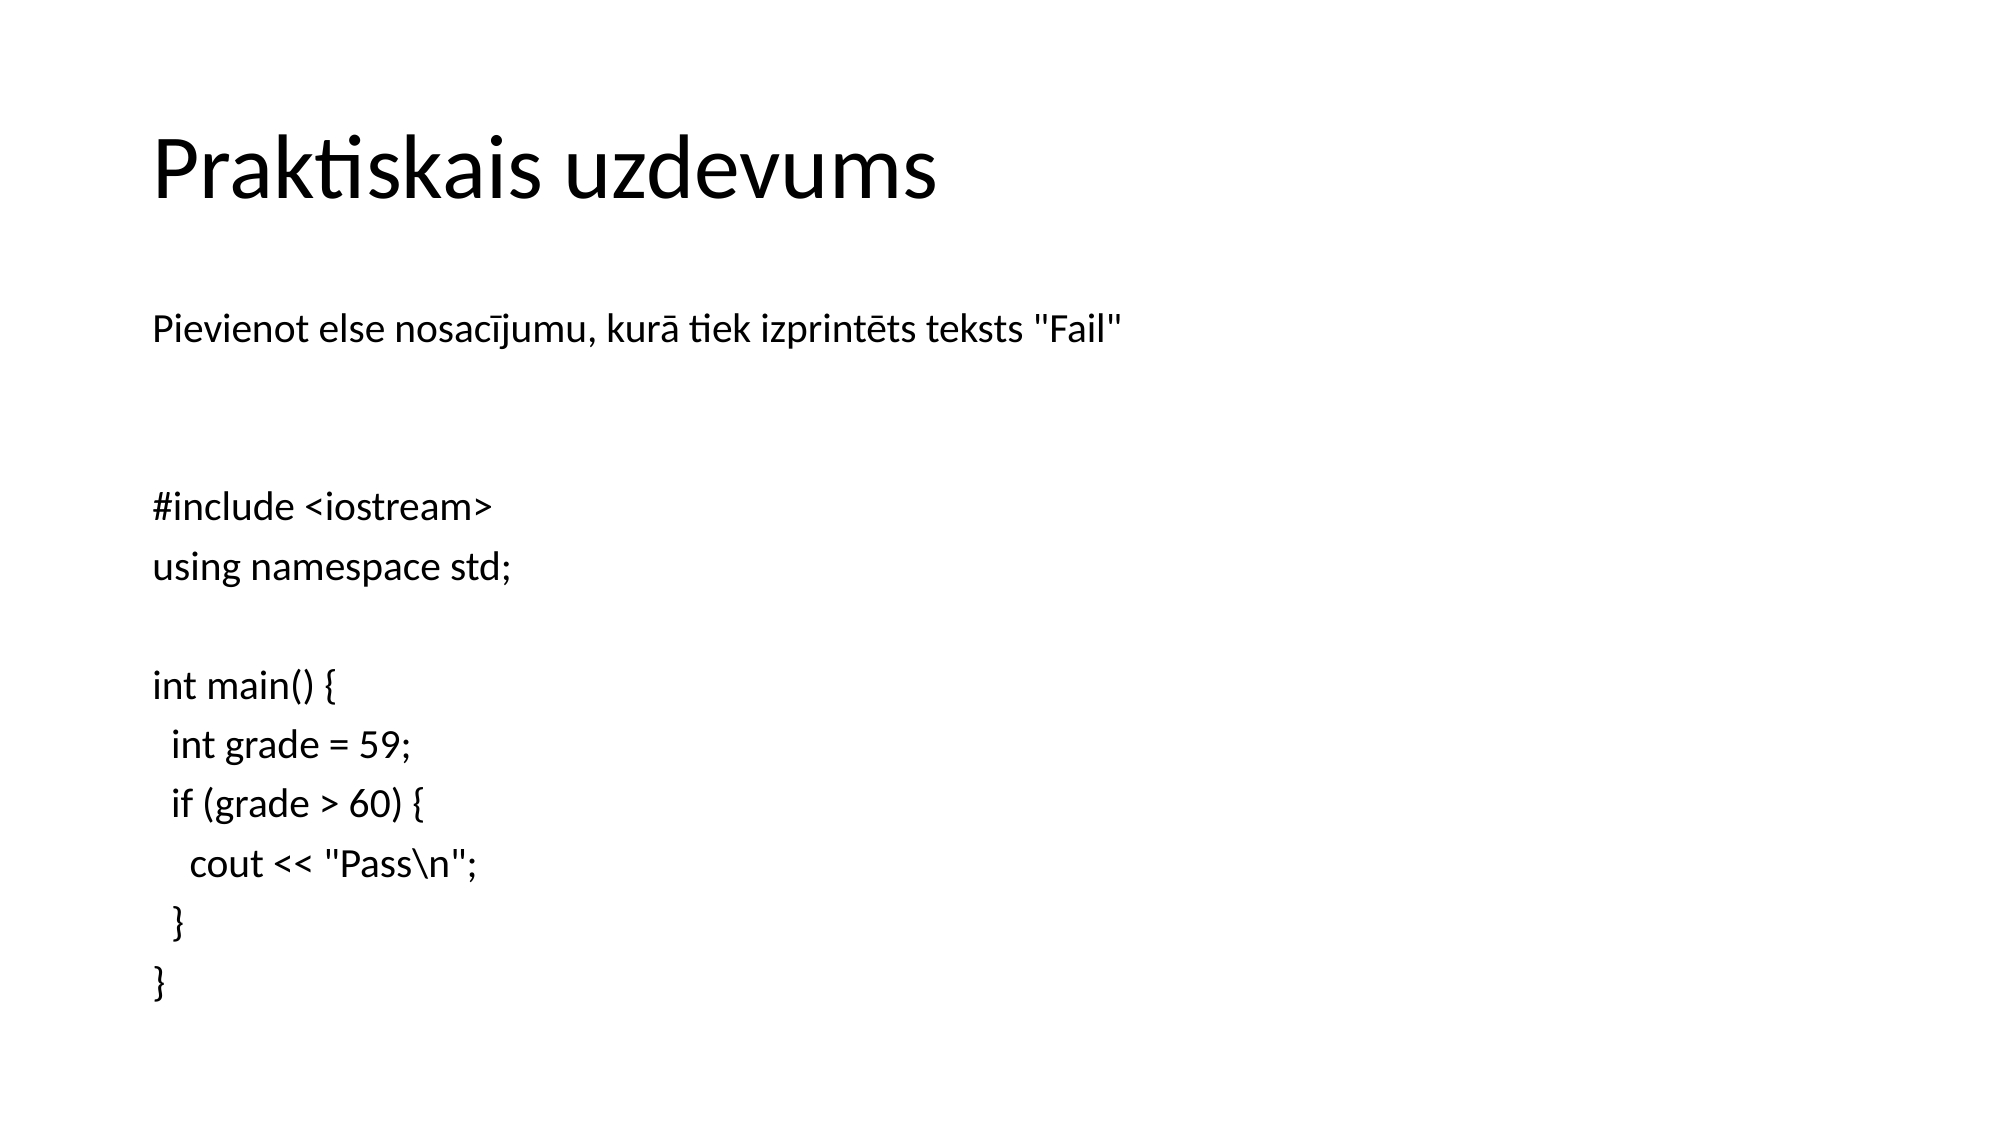

# Praktiskais uzdevums
Pievienot else nosacījumu, kurā tiek izprintēts teksts "Fail"

#include <iostream>
using namespace std;

int main() {
  int grade = 59;
  if (grade > 60) {
    cout << "Pass\n";
  }
}